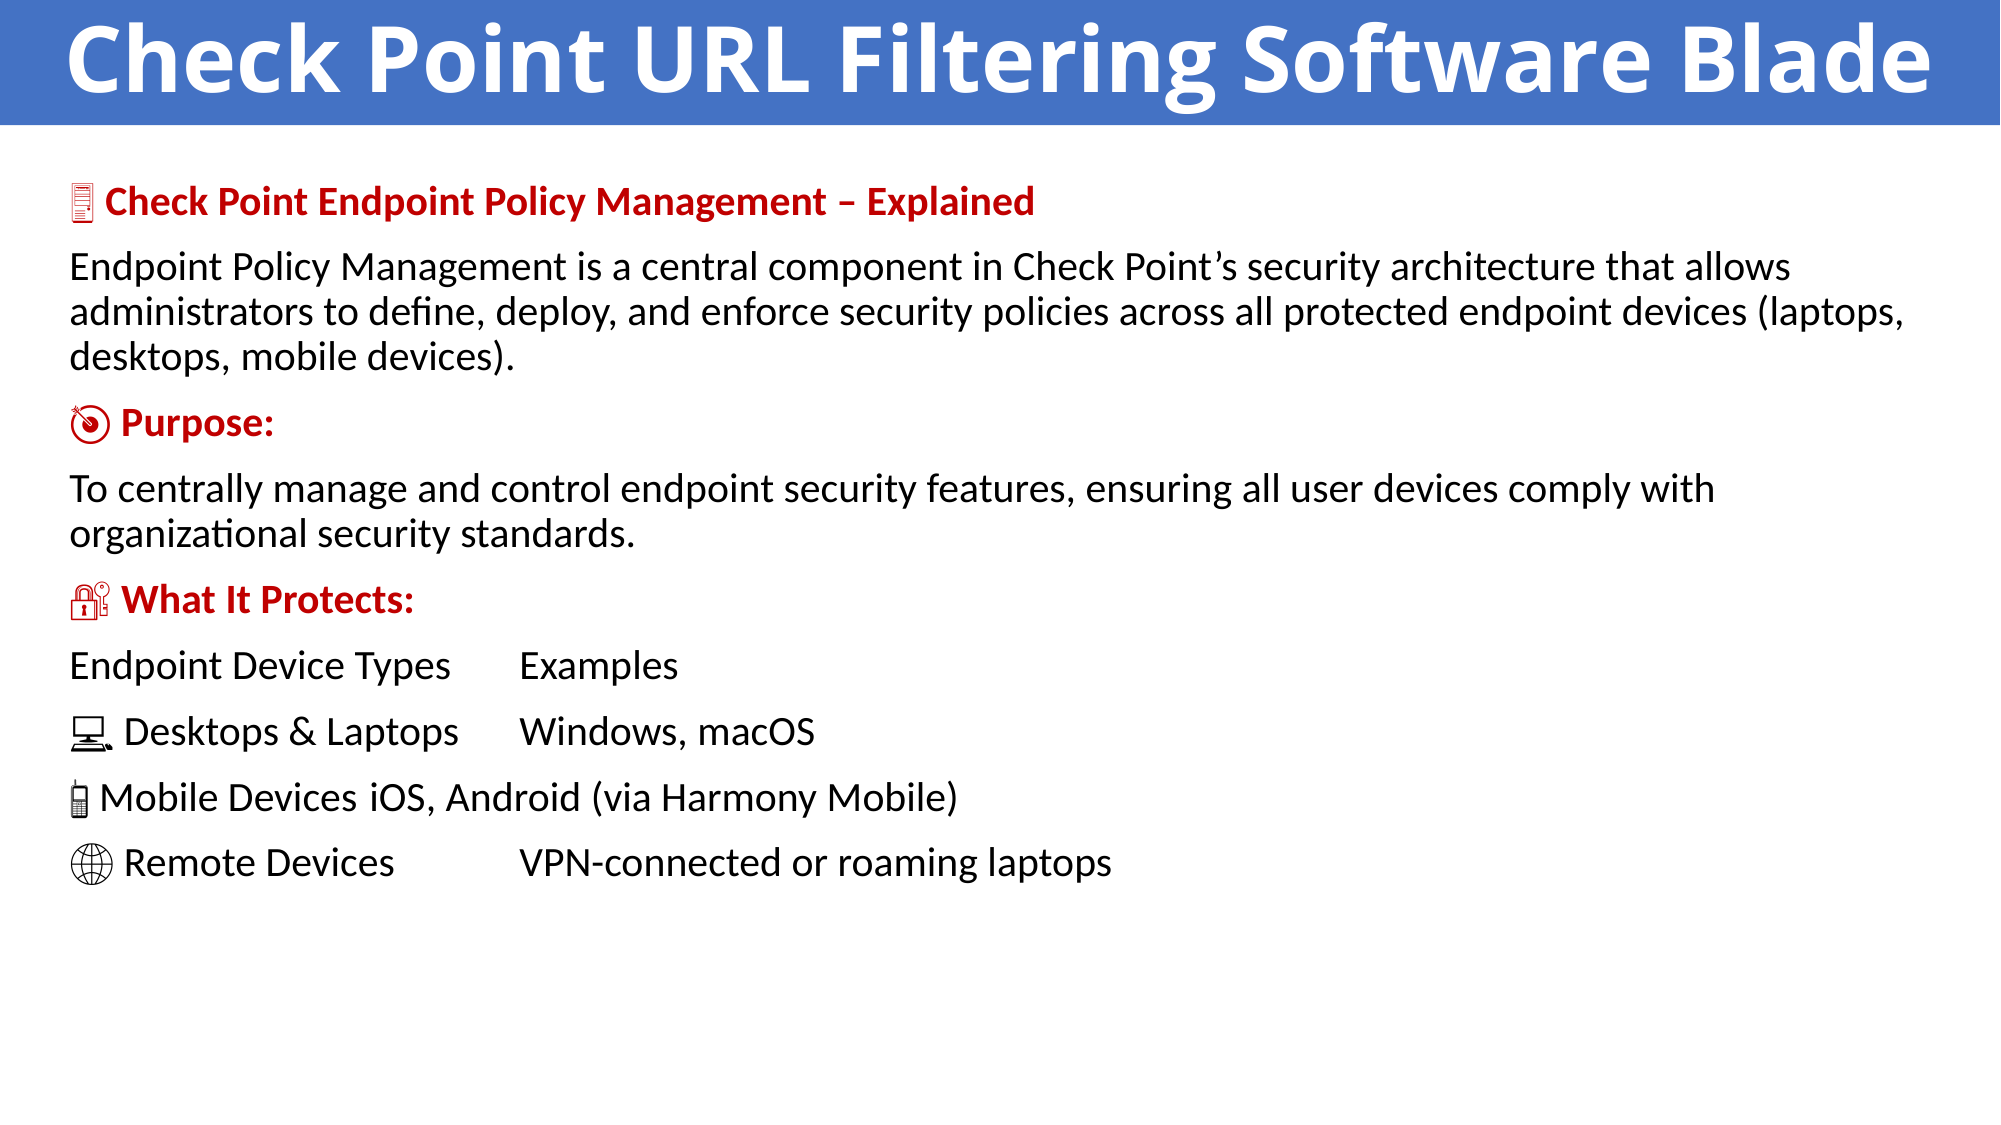

# Check Point URL Filtering Software Blade
🖥️ Check Point Endpoint Policy Management – Explained
Endpoint Policy Management is a central component in Check Point’s security architecture that allows administrators to define, deploy, and enforce security policies across all protected endpoint devices (laptops, desktops, mobile devices).
🎯 Purpose:
To centrally manage and control endpoint security features, ensuring all user devices comply with organizational security standards.
🔐 What It Protects:
Endpoint Device Types	Examples
💻 Desktops & Laptops	Windows, macOS
📱 Mobile Devices	iOS, Android (via Harmony Mobile)
🌐 Remote Devices	VPN-connected or roaming laptops